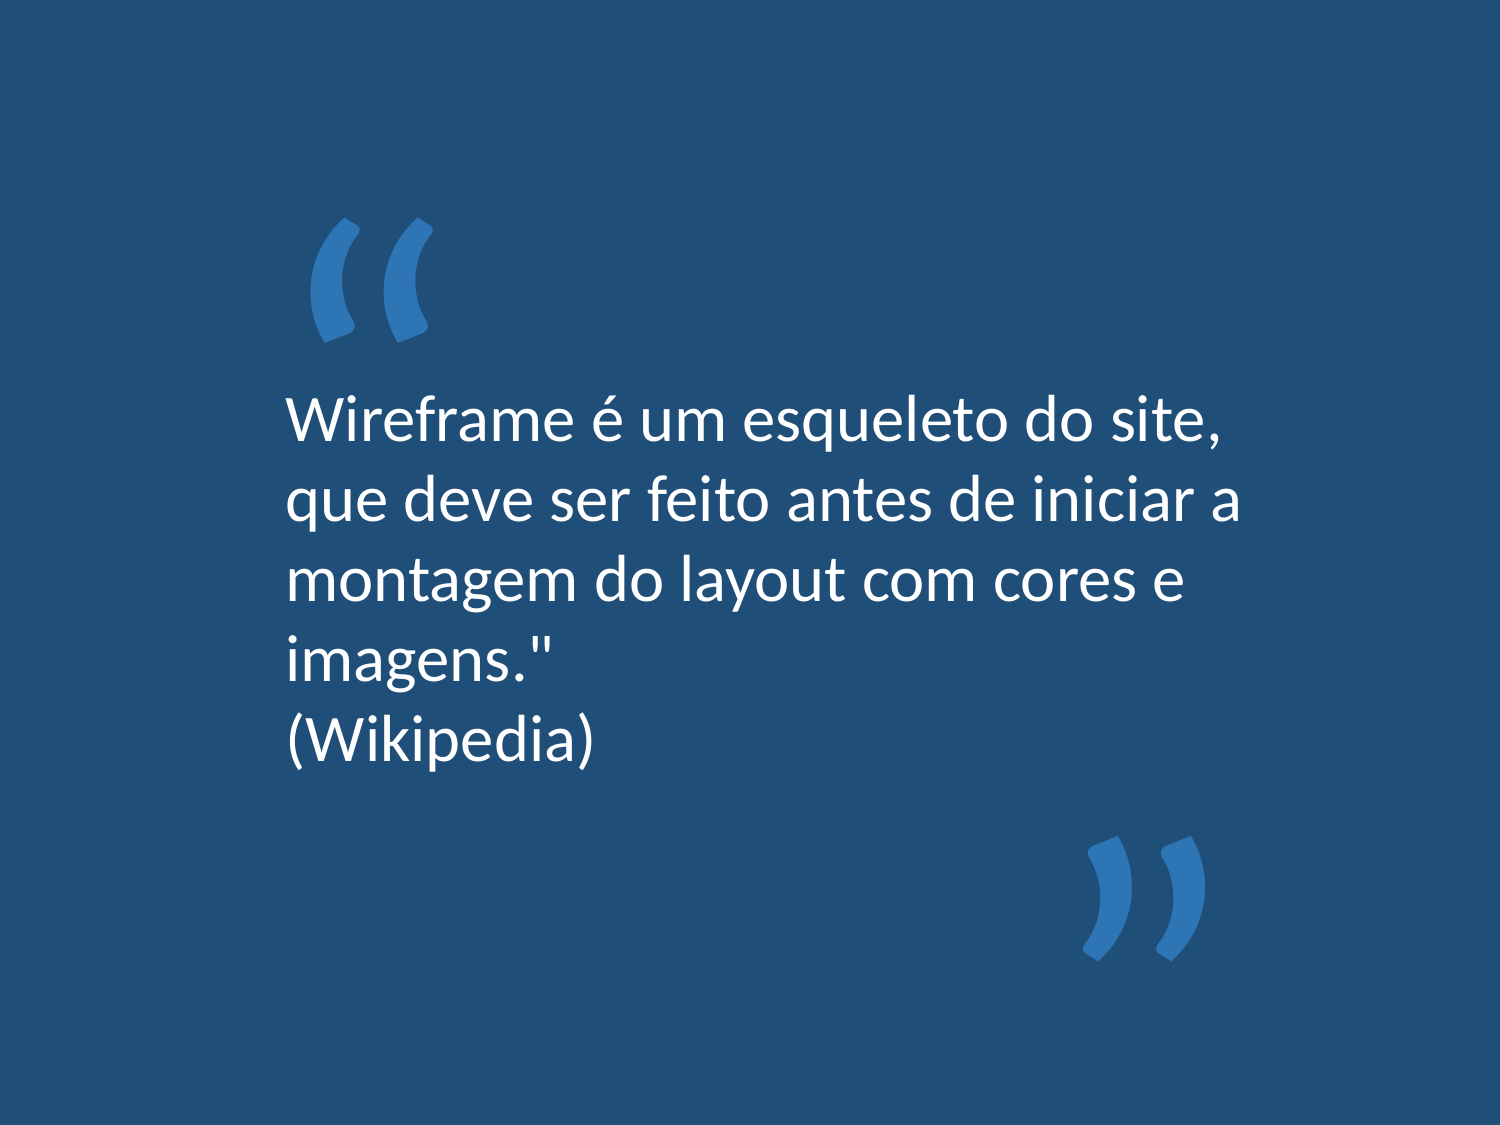

“
Wireframe é um esqueleto do site, que deve ser feito antes de iniciar a montagem do layout com cores e imagens."
(Wikipedia)
”